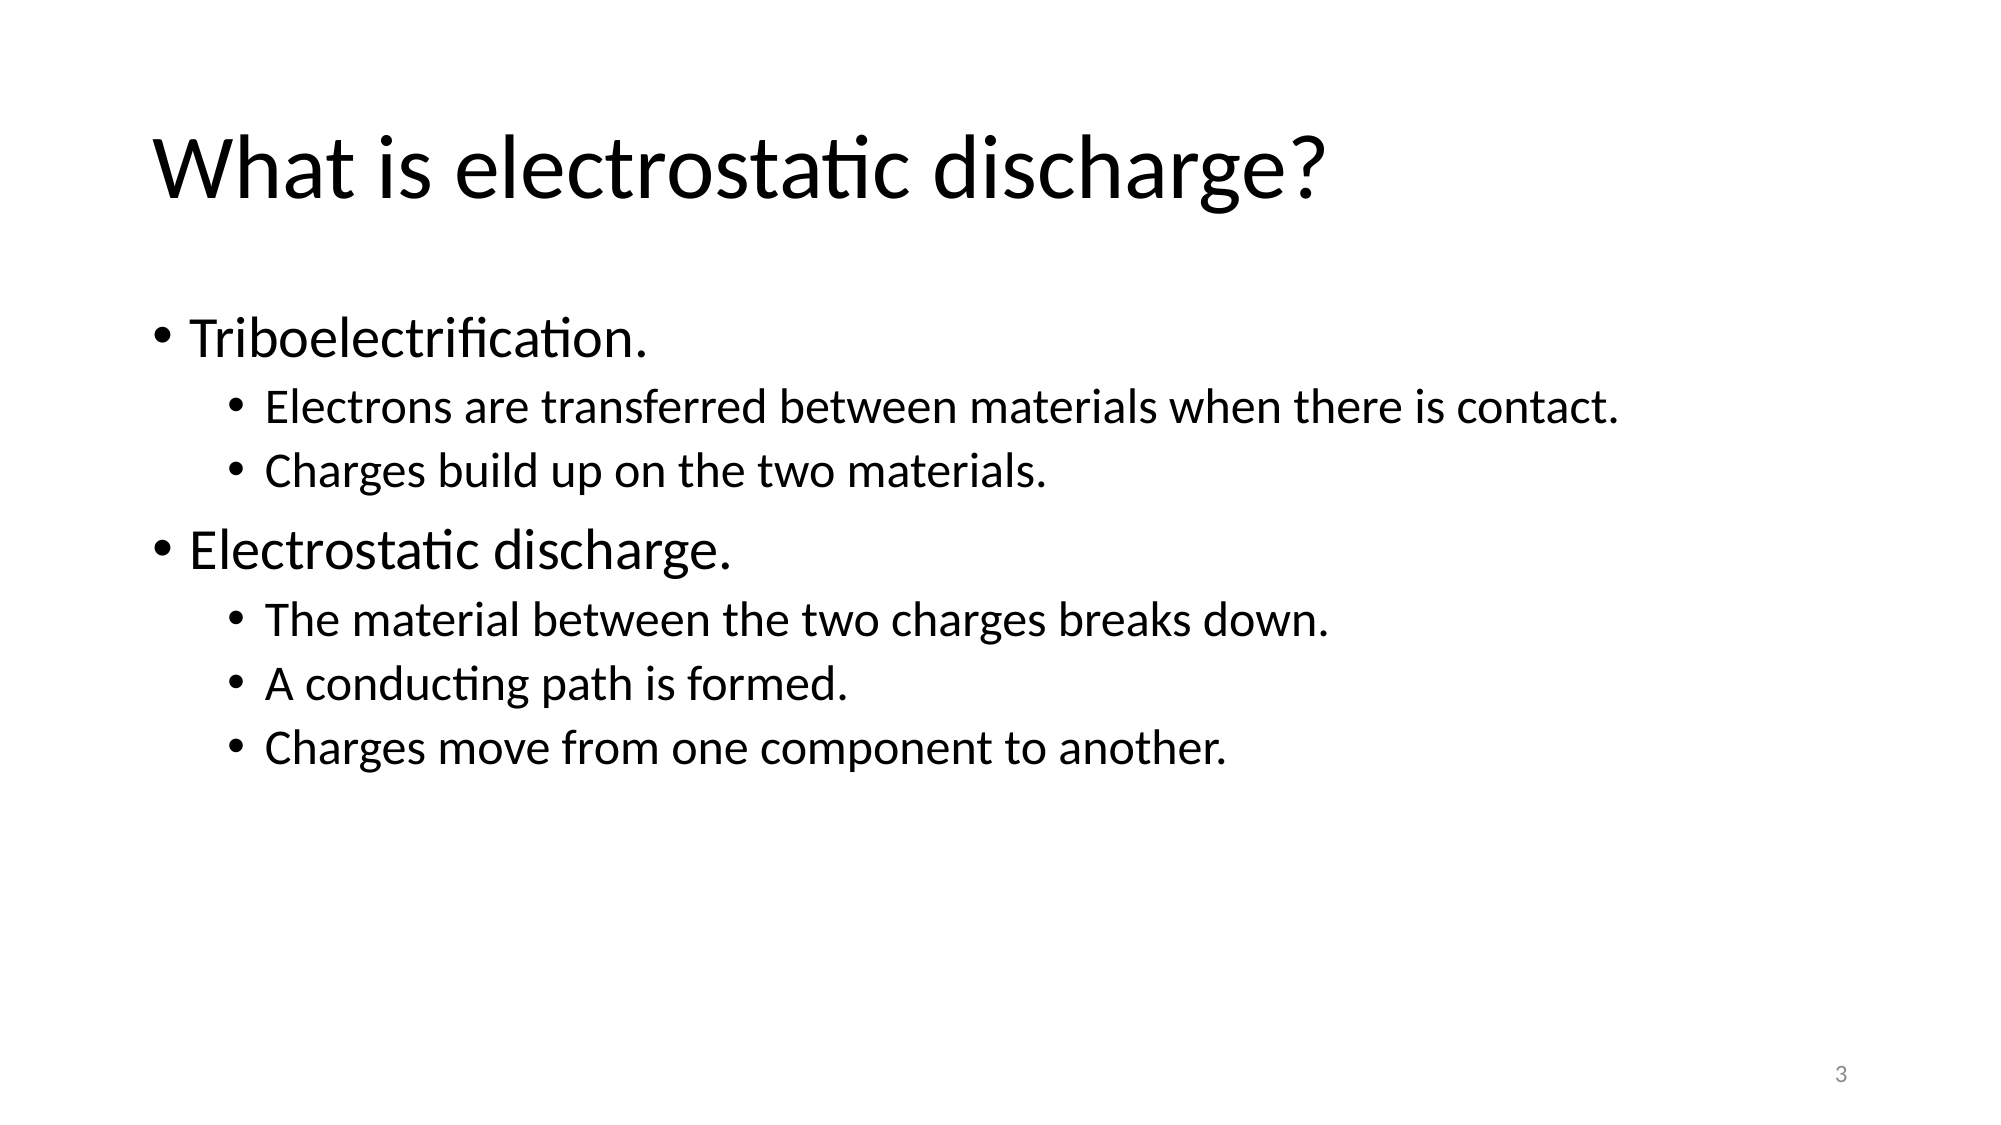

# What is electrostatic discharge?
Triboelectrification.
Electrons are transferred between materials when there is contact.
Charges build up on the two materials.
Electrostatic discharge.
The material between the two charges breaks down.
A conducting path is formed.
Charges move from one component to another.
3